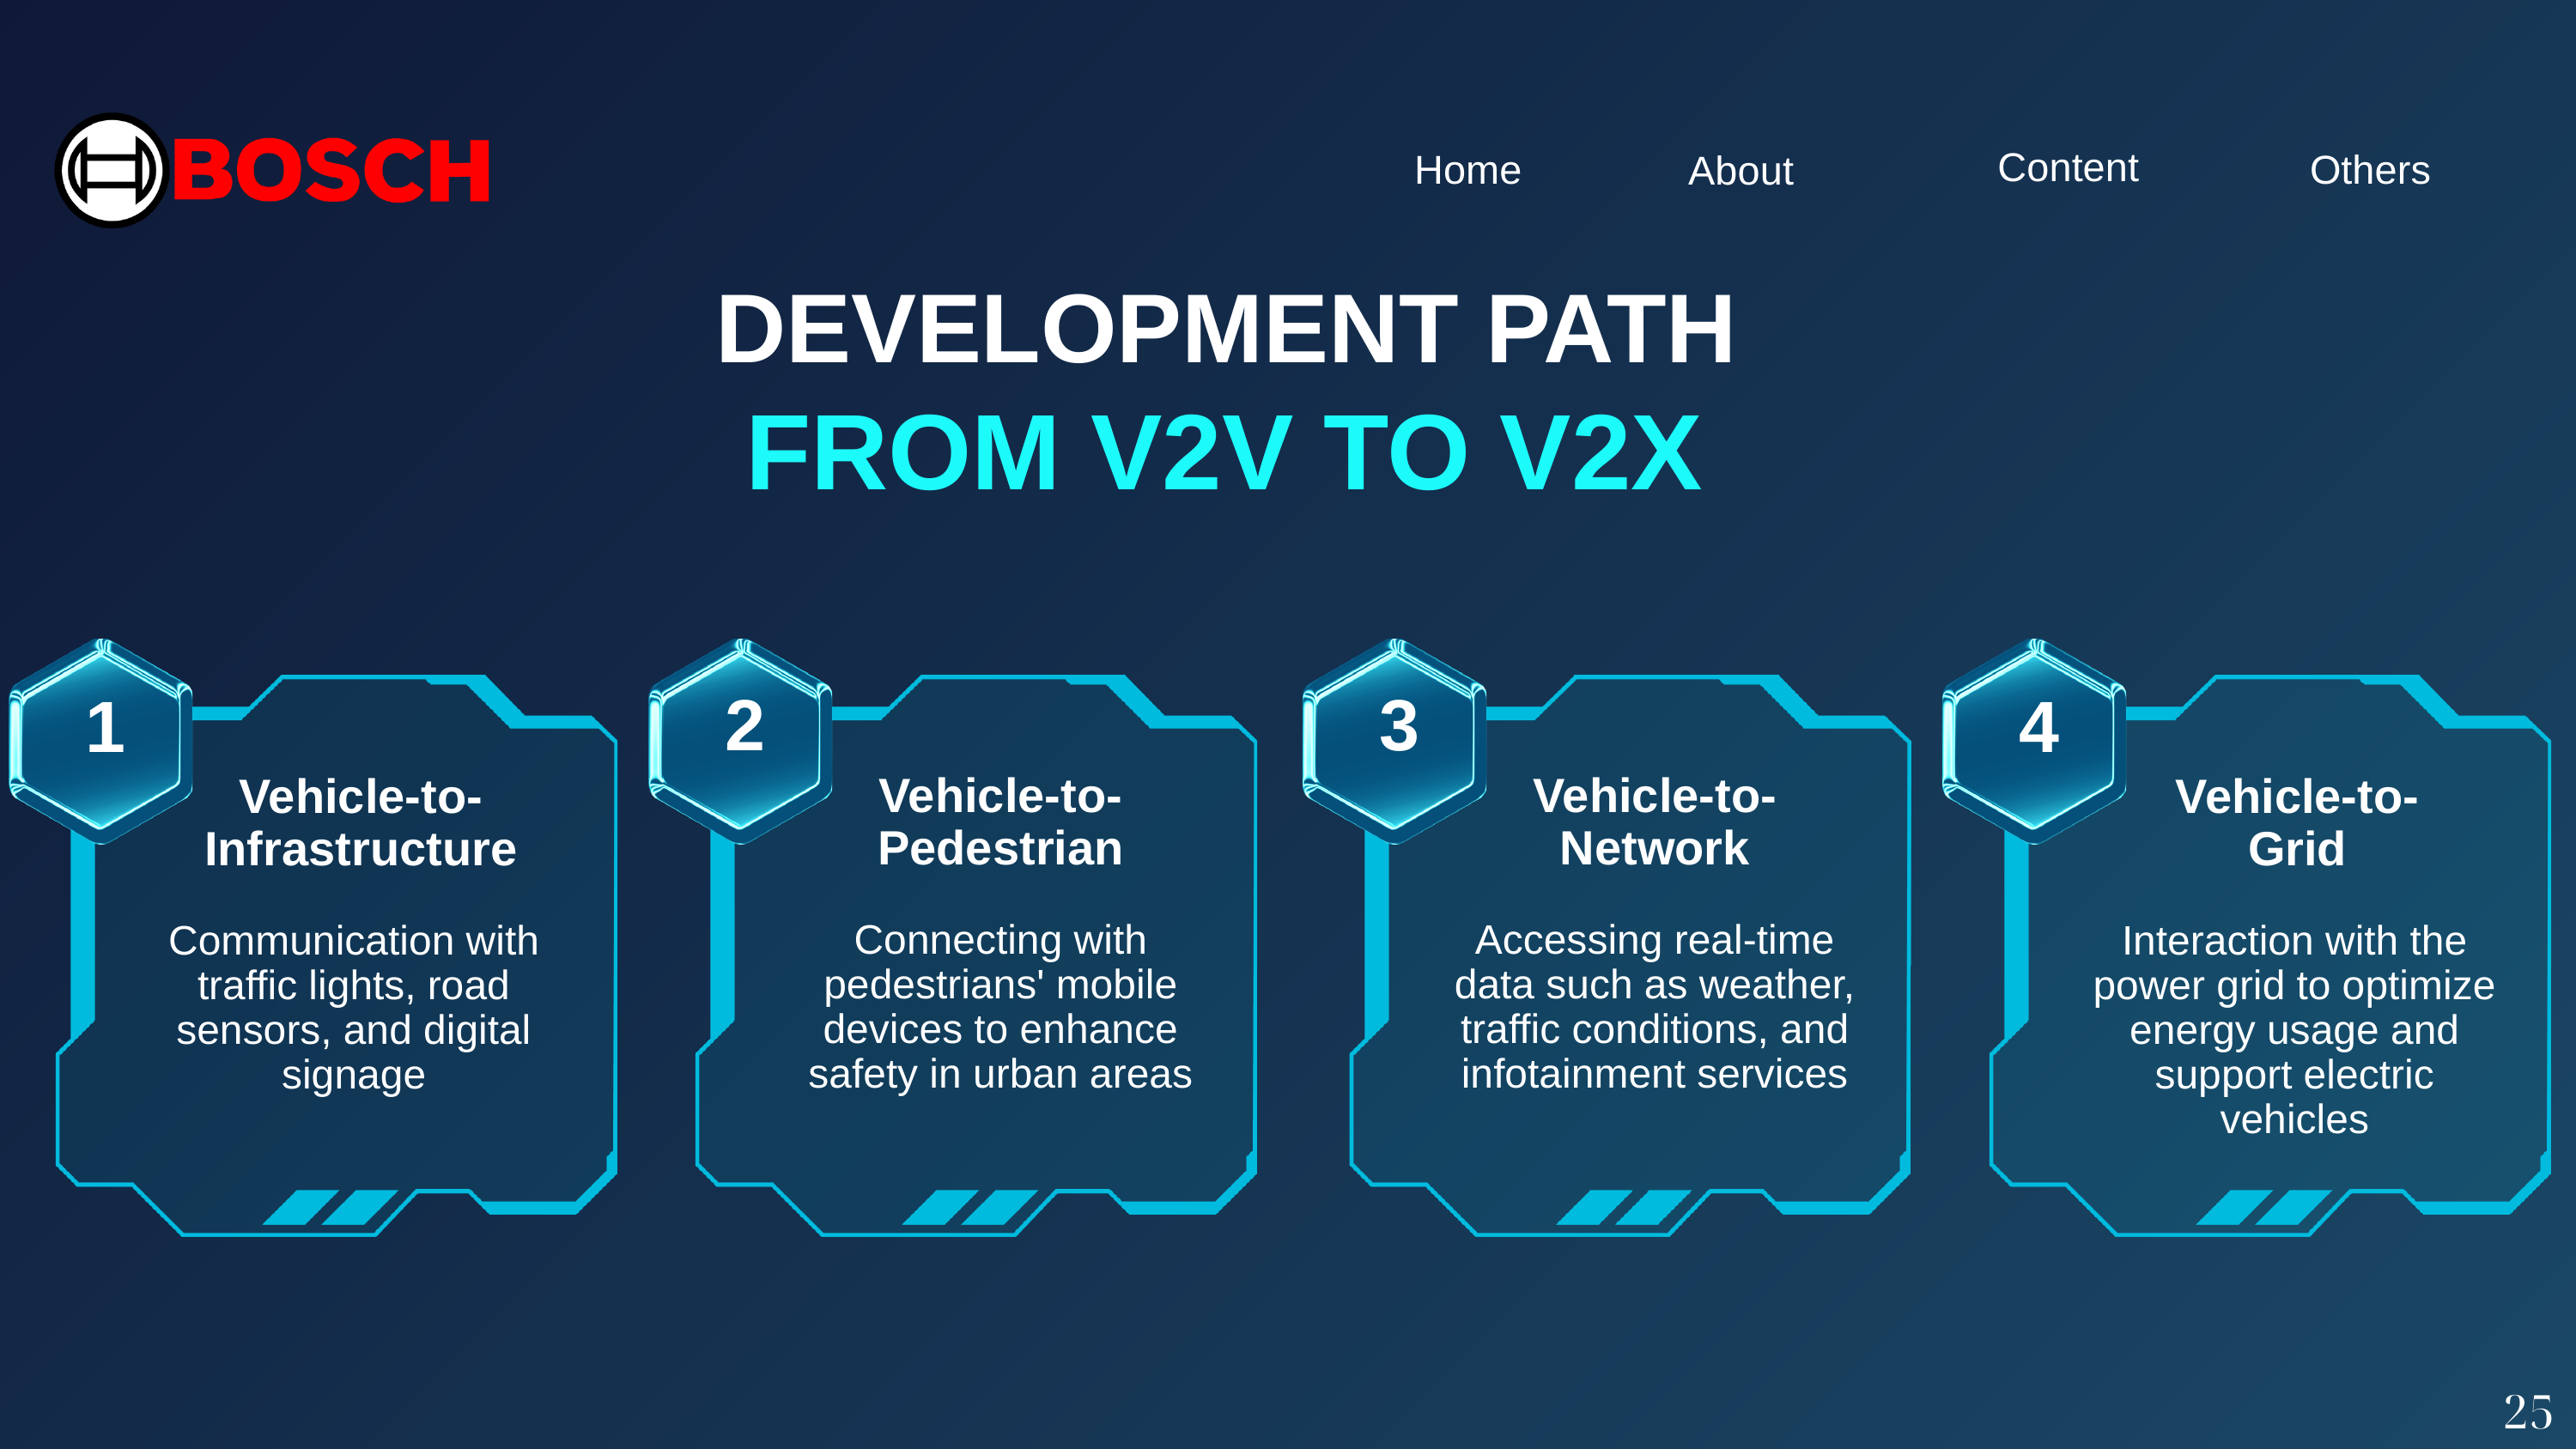

Content
Home
Others
About
DEVELOPMENT PATH
 FROM V2V TO V2X

2
Vehicle-to-Pedestrian
Connecting with pedestrians' mobile devices to enhance safety in urban areas

3
Vehicle-to-Network
Accessing real-time data such as weather, traffic conditions, and infotainment services

1
4
Vehicle-to-Infrastructure
Vehicle-to-Grid
Communication with traffic lights, road sensors, and digital signage
Interaction with the power grid to optimize energy usage and support electric vehicles
25